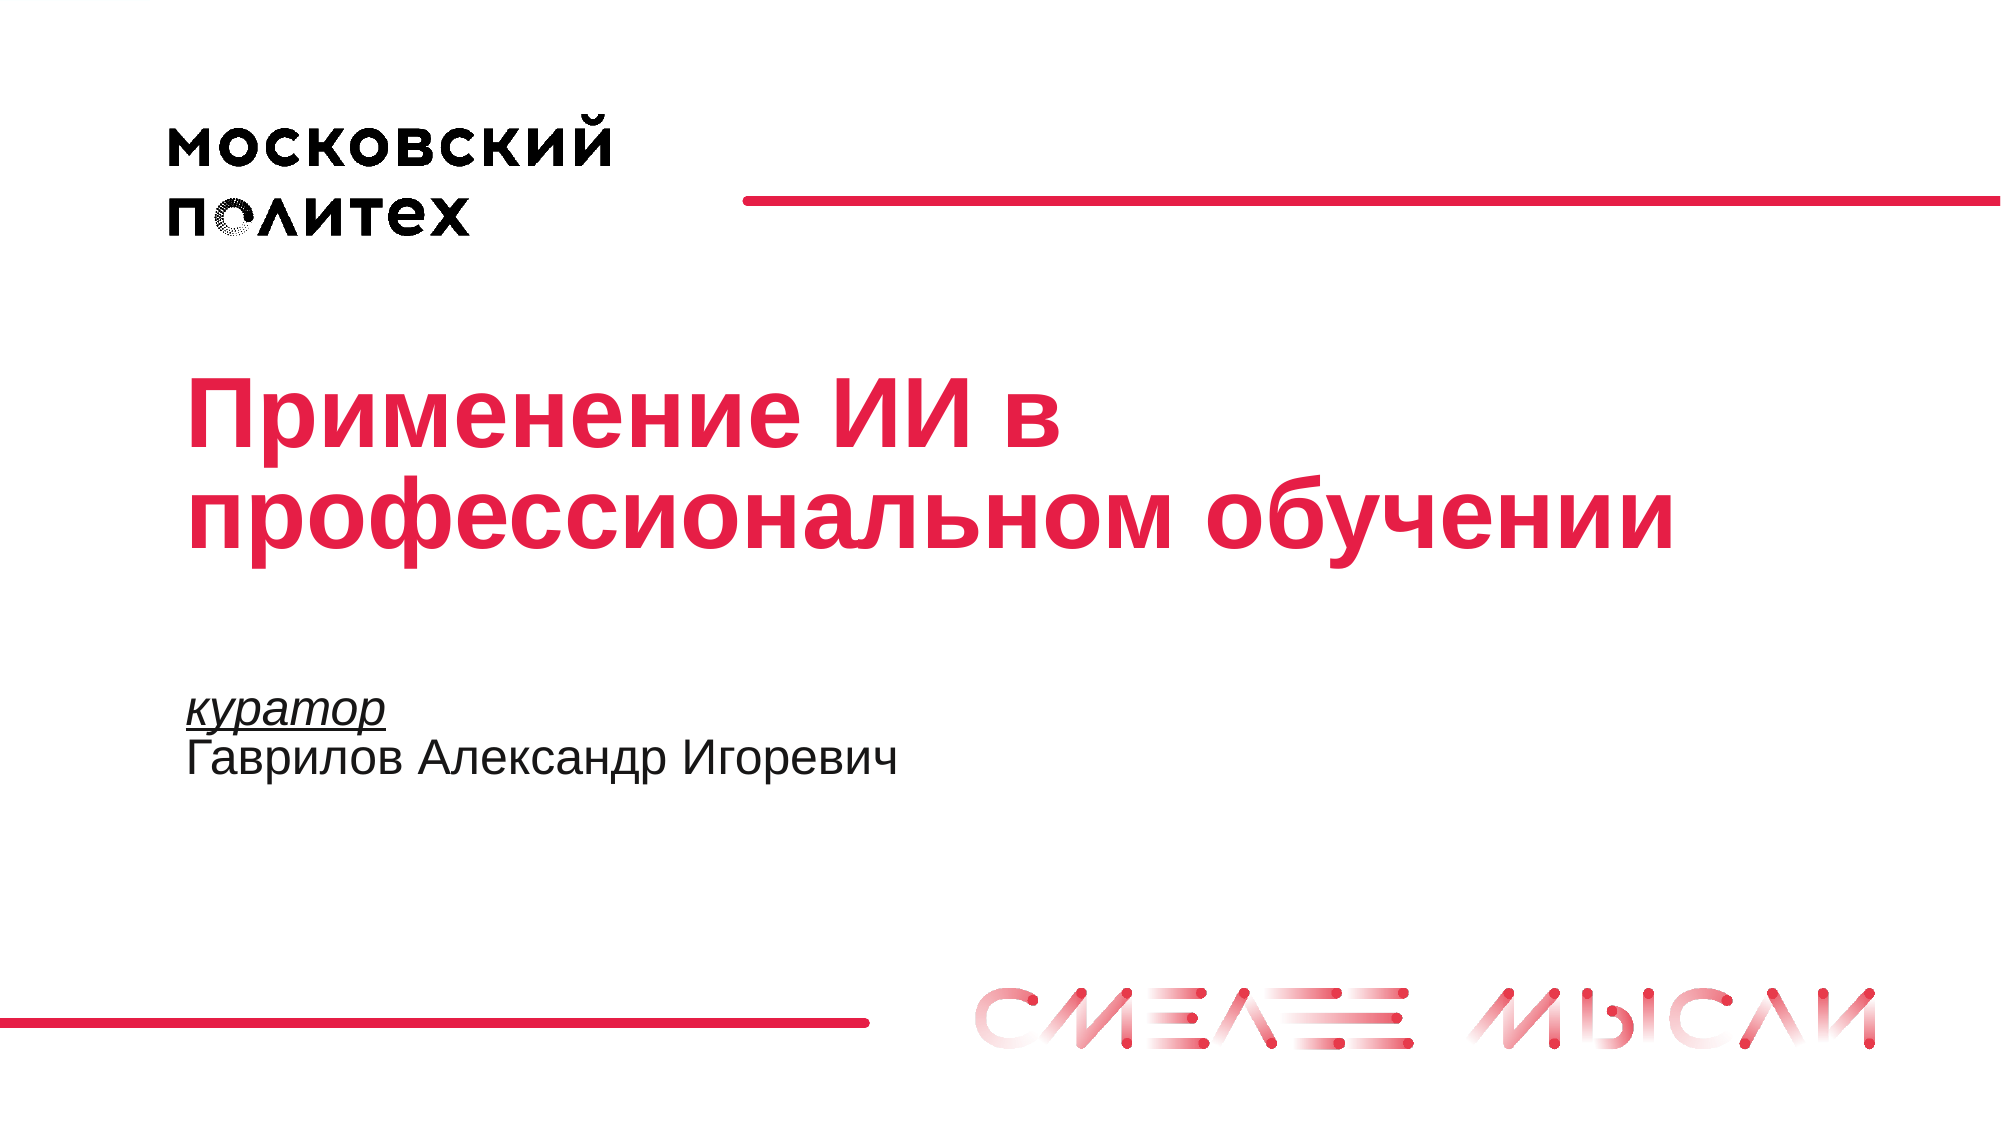

# Применение ИИ в профессиональном обучении
куратор
Гаврилов Александр Игоревич